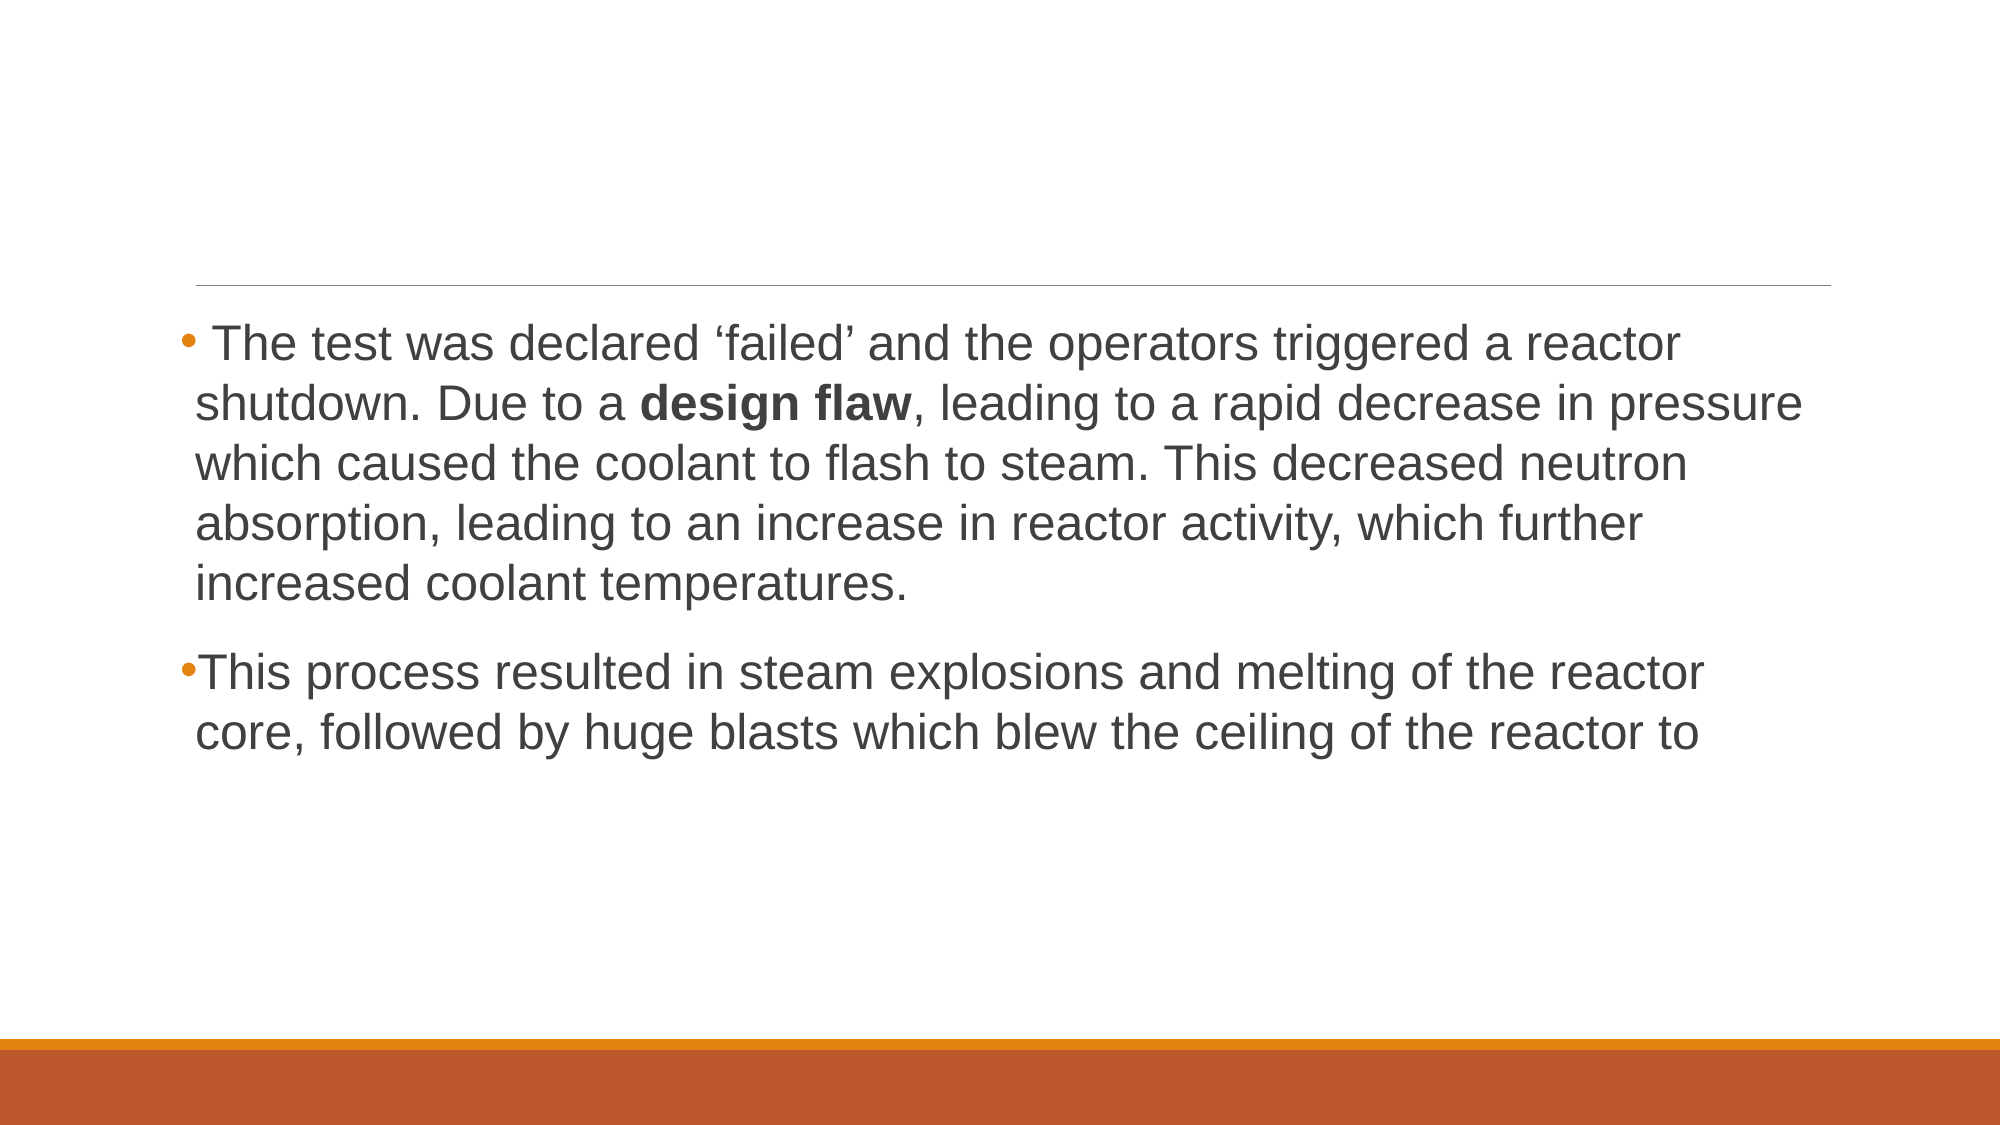

The test was declared ‘failed’ and the operators triggered a reactor shutdown. Due to a design flaw, leading to a rapid decrease in pressure which caused the coolant to flash to steam. This decreased neutron absorption, leading to an increase in reactor activity, which further increased coolant temperatures.
This process resulted in steam explosions and melting of the reactor core, followed by huge blasts which blew the ceiling of the reactor to